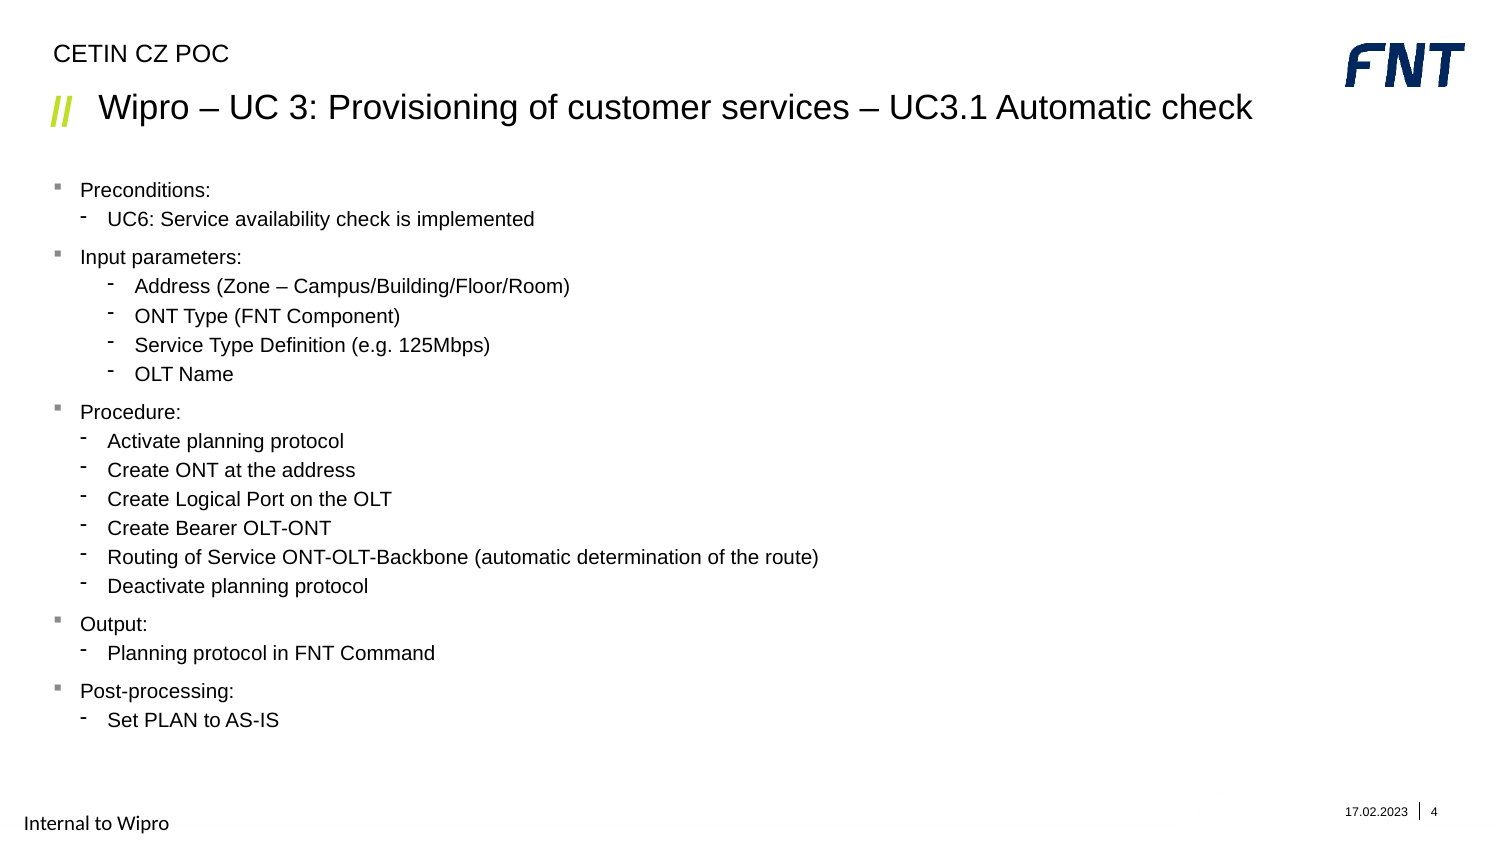

CETIN CZ POC
# Wipro – UC 3: Provisioning of customer services – UC3.1 Automatic check
Preconditions:
UC6: Service availability check is implemented
Input parameters:
Address (Zone – Campus/Building/Floor/Room)
ONT Type (FNT Component)
Service Type Definition (e.g. 125Mbps)
OLT Name
Procedure:
Activate planning protocol
Create ONT at the address
Create Logical Port on the OLT
Create Bearer OLT-ONT
Routing of Service ONT-OLT-Backbone (automatic determination of the route)
Deactivate planning protocol
Output:
Planning protocol in FNT Command
Post-processing:
Set PLAN to AS-IS
17.02.2023
4